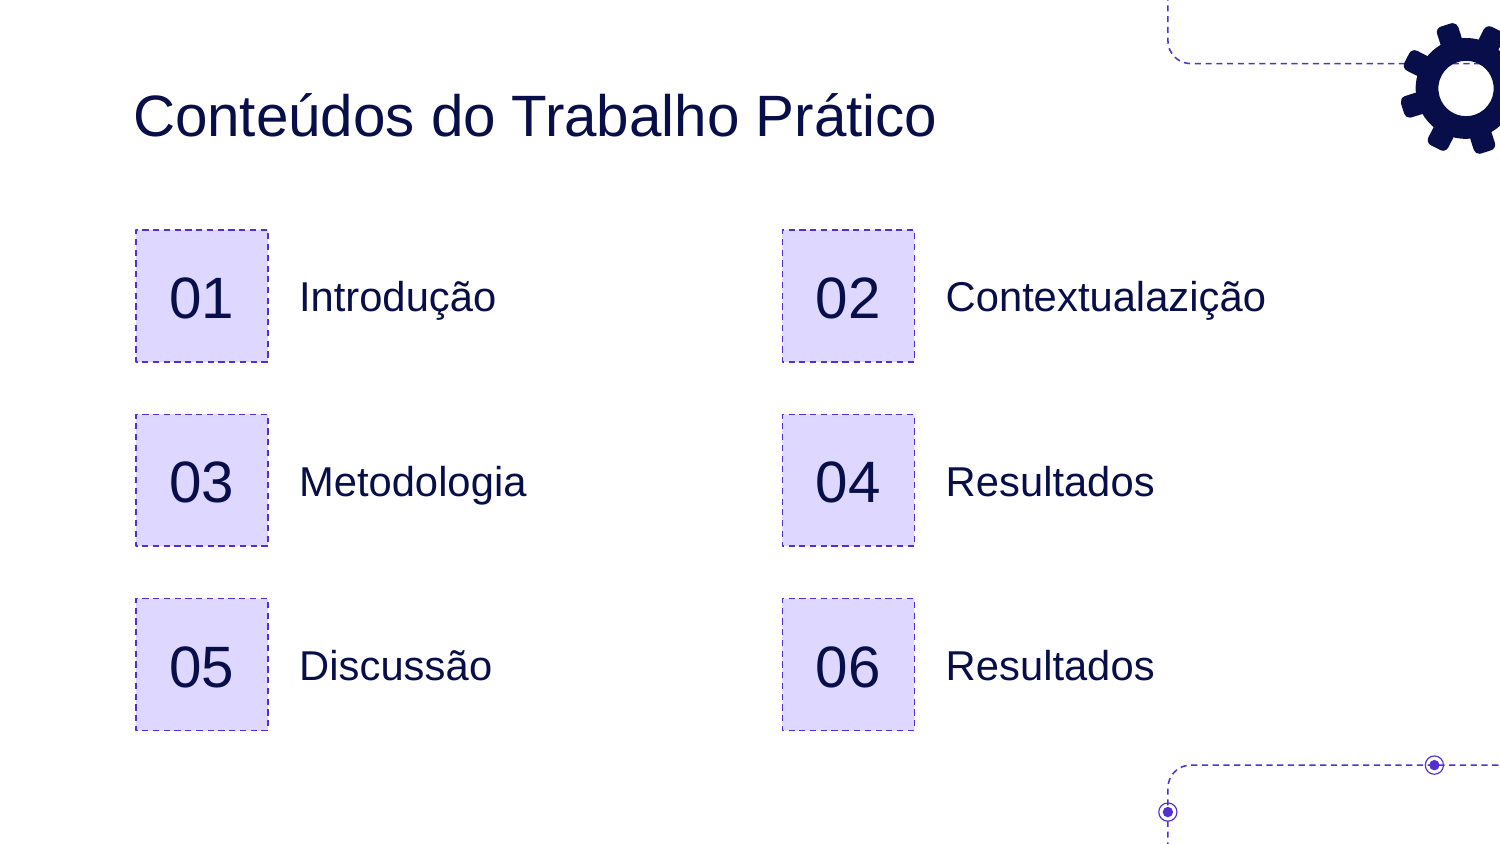

Conteúdos do Trabalho Prático
02
# 01
Introdução
Contextualazição
Metodologia
Resultados
03
04
05
06
Discussão
Resultados